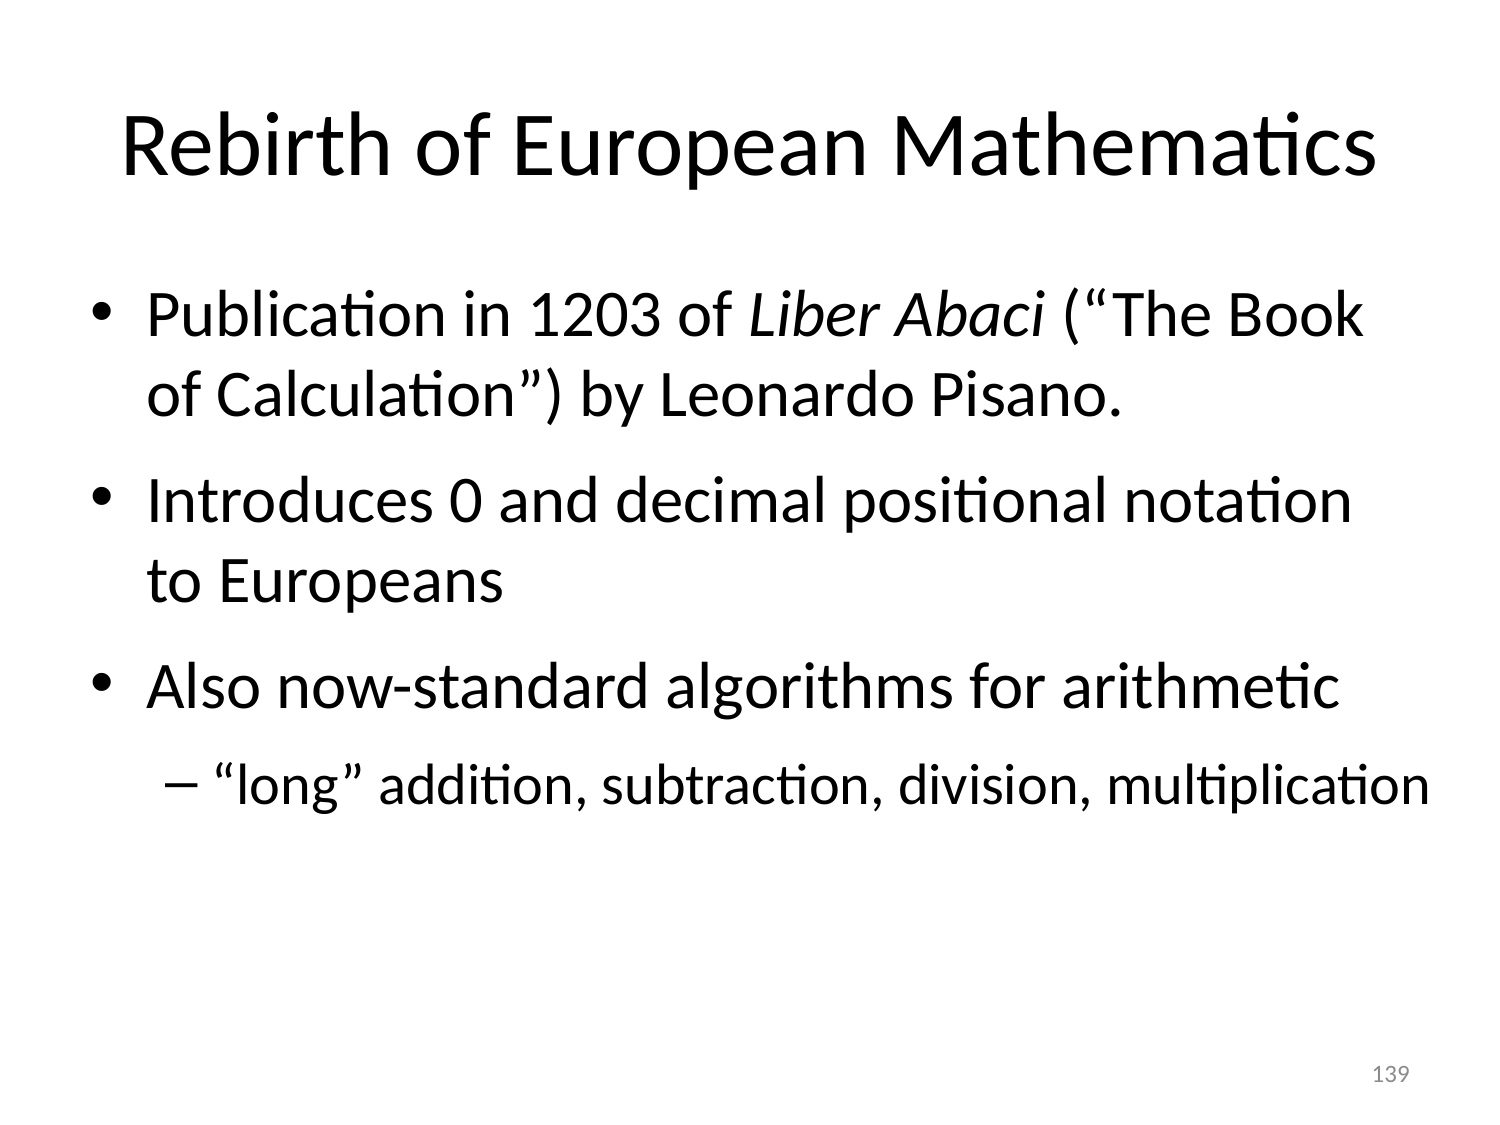

# Rebirth of European Mathematics
Publication in 1203 of Liber Abaci (“The Book
of Calculation”) by Leonardo Pisano.
Introduces 0 and decimal positional notation
to Europeans
Also now-standard algorithms for arithmetic
“long” addition, subtraction, division, multiplication
139